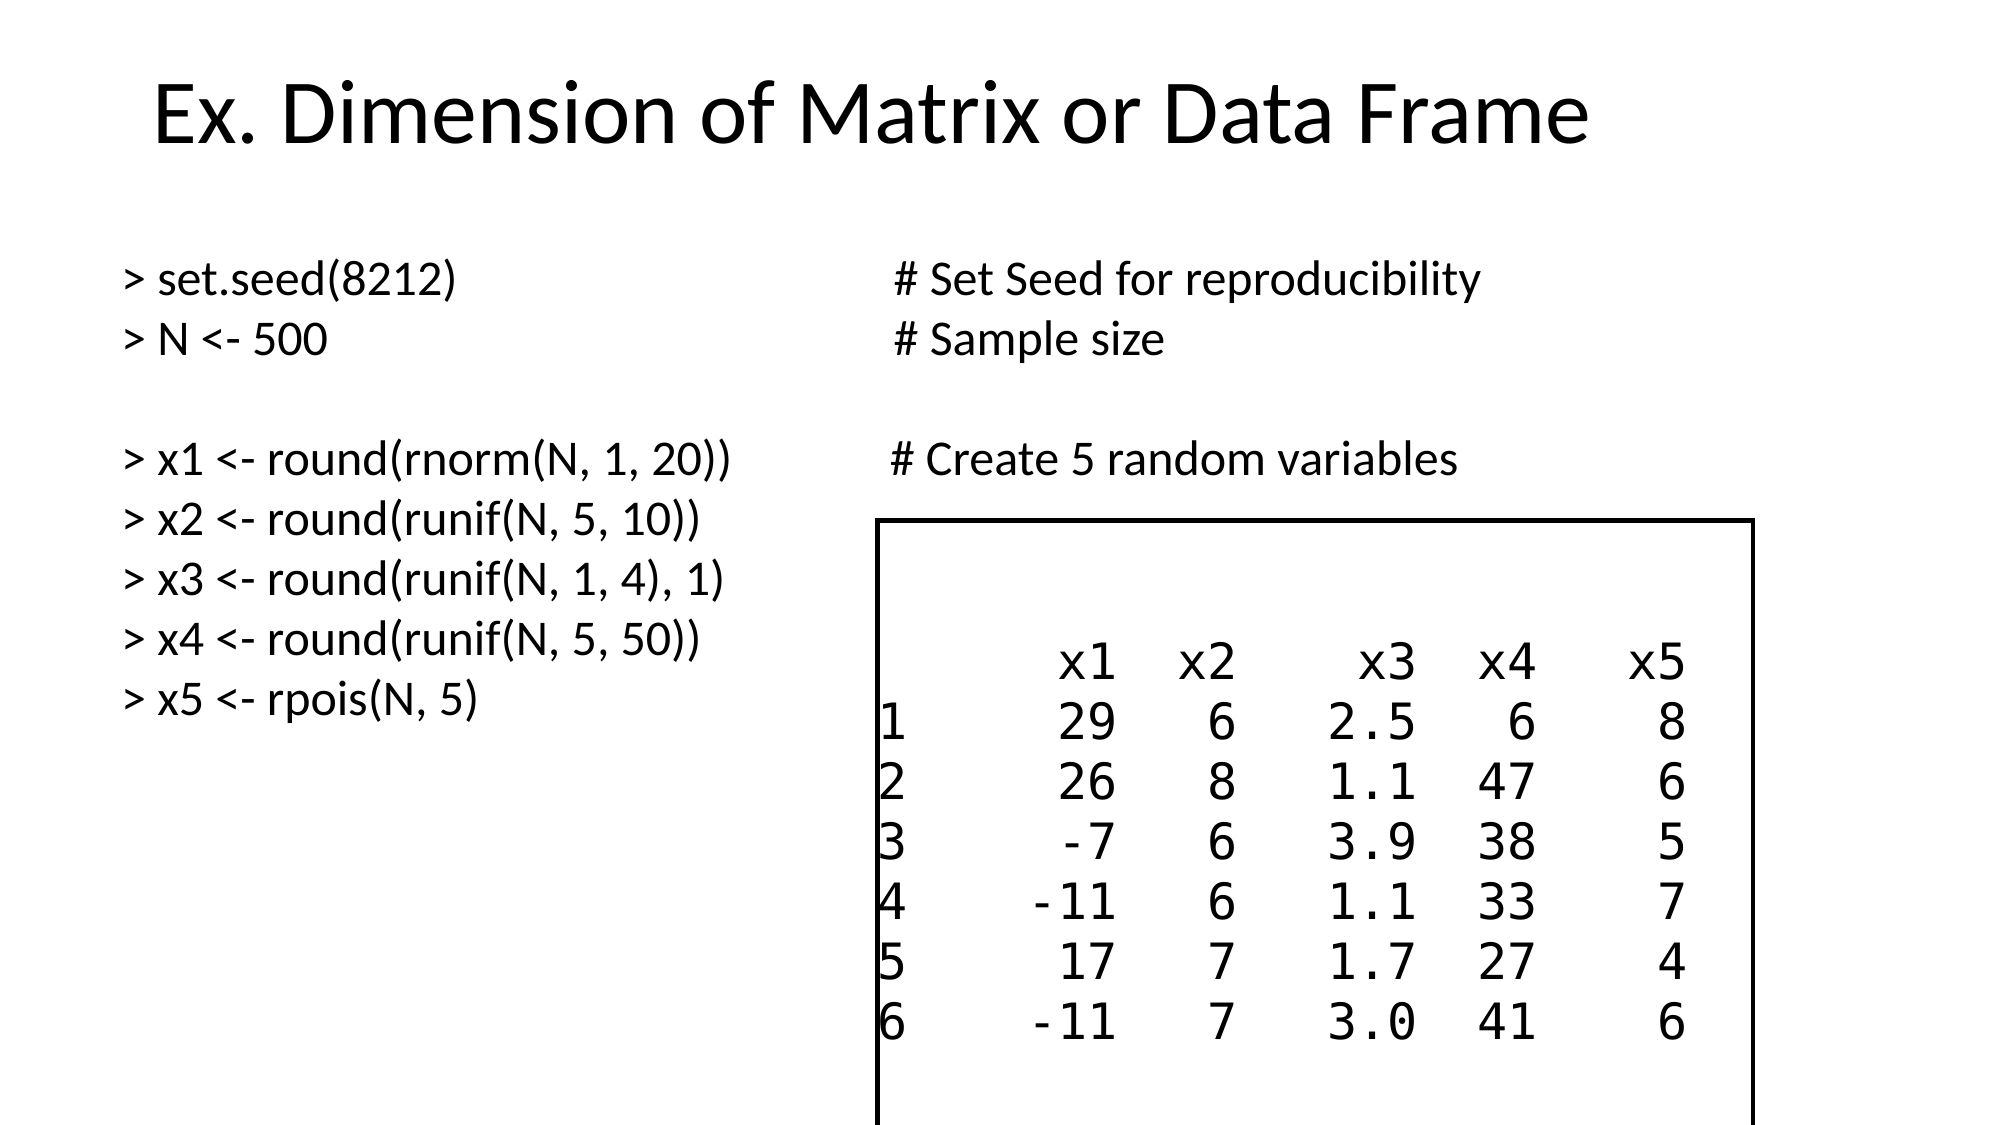

# Ex. Dimension of Matrix or Data Frame
> set.seed(8212)                        	  # Set Seed for reproducibility
> N <- 500                                		  # Sample size

> x1 <- round(rnorm(N, 1, 20))              # Create 5 random variables
> x2 <- round(runif(N, 5, 10))
> x3 <- round(runif(N, 1, 4), 1)
> x4 <- round(runif(N, 5, 50))
> x5 <- rpois(N, 5)
	 x1 	x2 	 x3 	x4 	x5
1 	 29 	 6 	2.5 	 6 	 8
2 	 26 	 8 	1.1 	47 	 6
3 	 -7 	 6 	3.9 	38 	 5
4 	-11 	 6 	1.1 	33 	 7
5 	 17 	 7 	1.7 	27 	 4
6 	-11 	 7 	3.0 	41 	 6